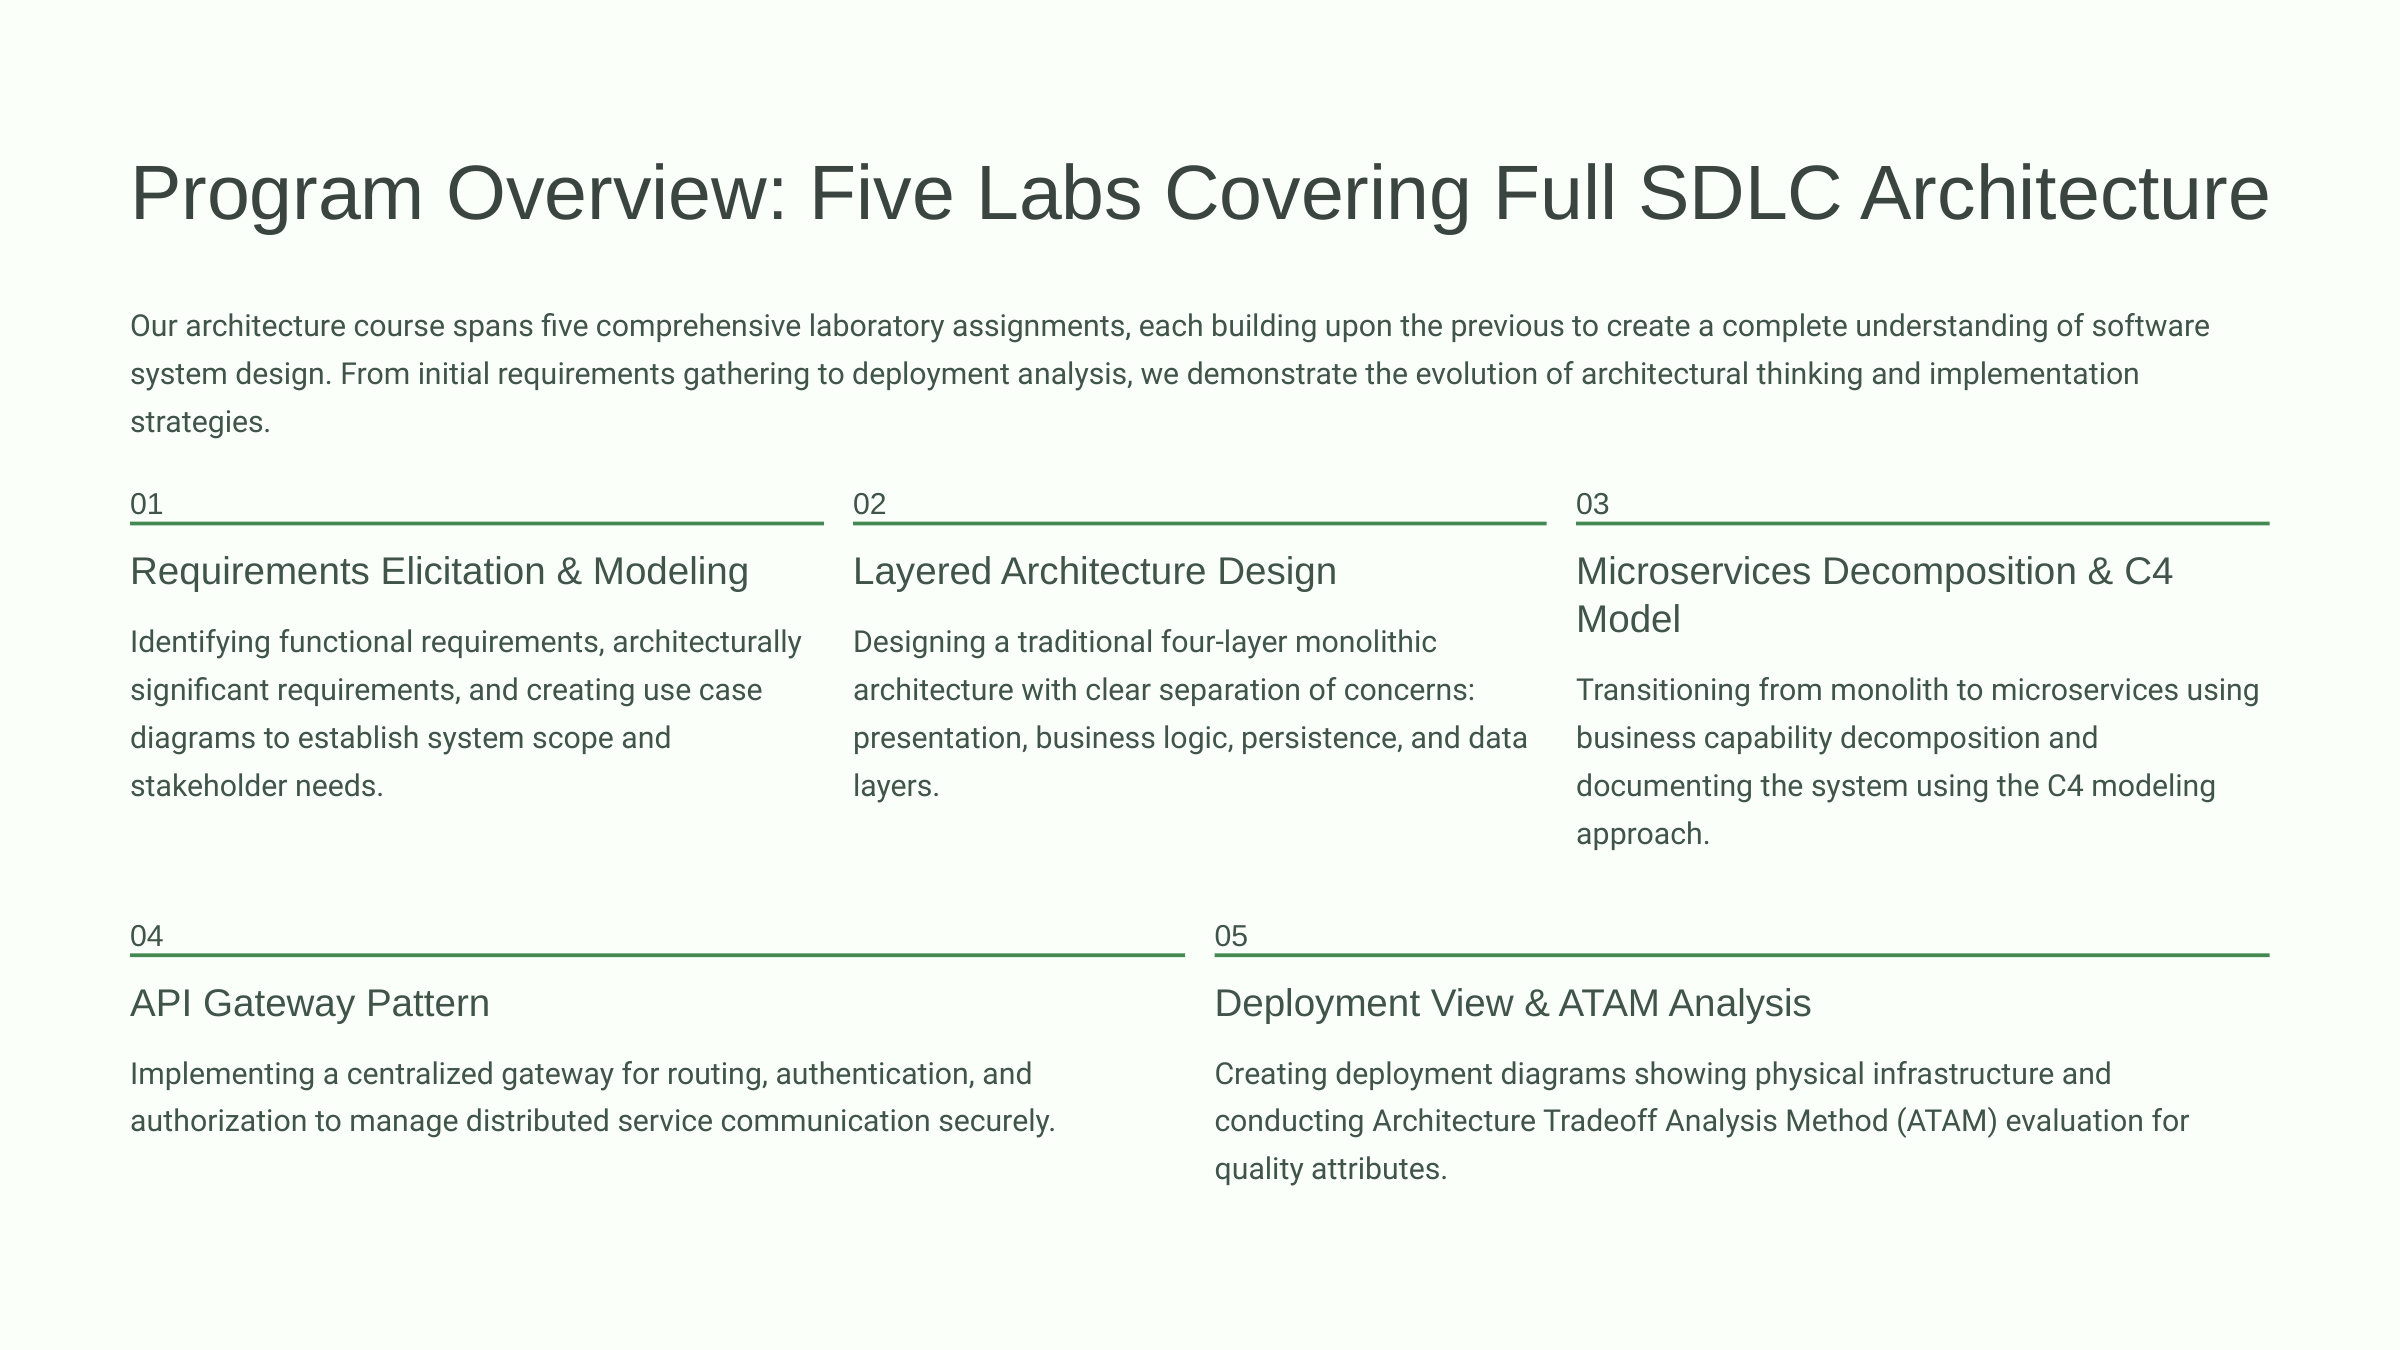

Program Overview: Five Labs Covering Full SDLC Architecture
Our architecture course spans five comprehensive laboratory assignments, each building upon the previous to create a complete understanding of software system design. From initial requirements gathering to deployment analysis, we demonstrate the evolution of architectural thinking and implementation strategies.
01
02
03

Requirements Elicitation & Modeling
Layered Architecture Design
Microservices Decomposition & C4 Model
Identifying functional requirements, architecturally significant requirements, and creating use case diagrams to establish system scope and stakeholder needs.
Designing a traditional four-layer monolithic architecture with clear separation of concerns: presentation, business logic, persistence, and data layers.
Transitioning from monolith to microservices using business capability decomposition and documenting the system using the C4 modeling approach.
04
05

API Gateway Pattern
Deployment View & ATAM Analysis
Implementing a centralized gateway for routing, authentication, and authorization to manage distributed service communication securely.
Creating deployment diagrams showing physical infrastructure and conducting Architecture Tradeoff Analysis Method (ATAM) evaluation for quality attributes.